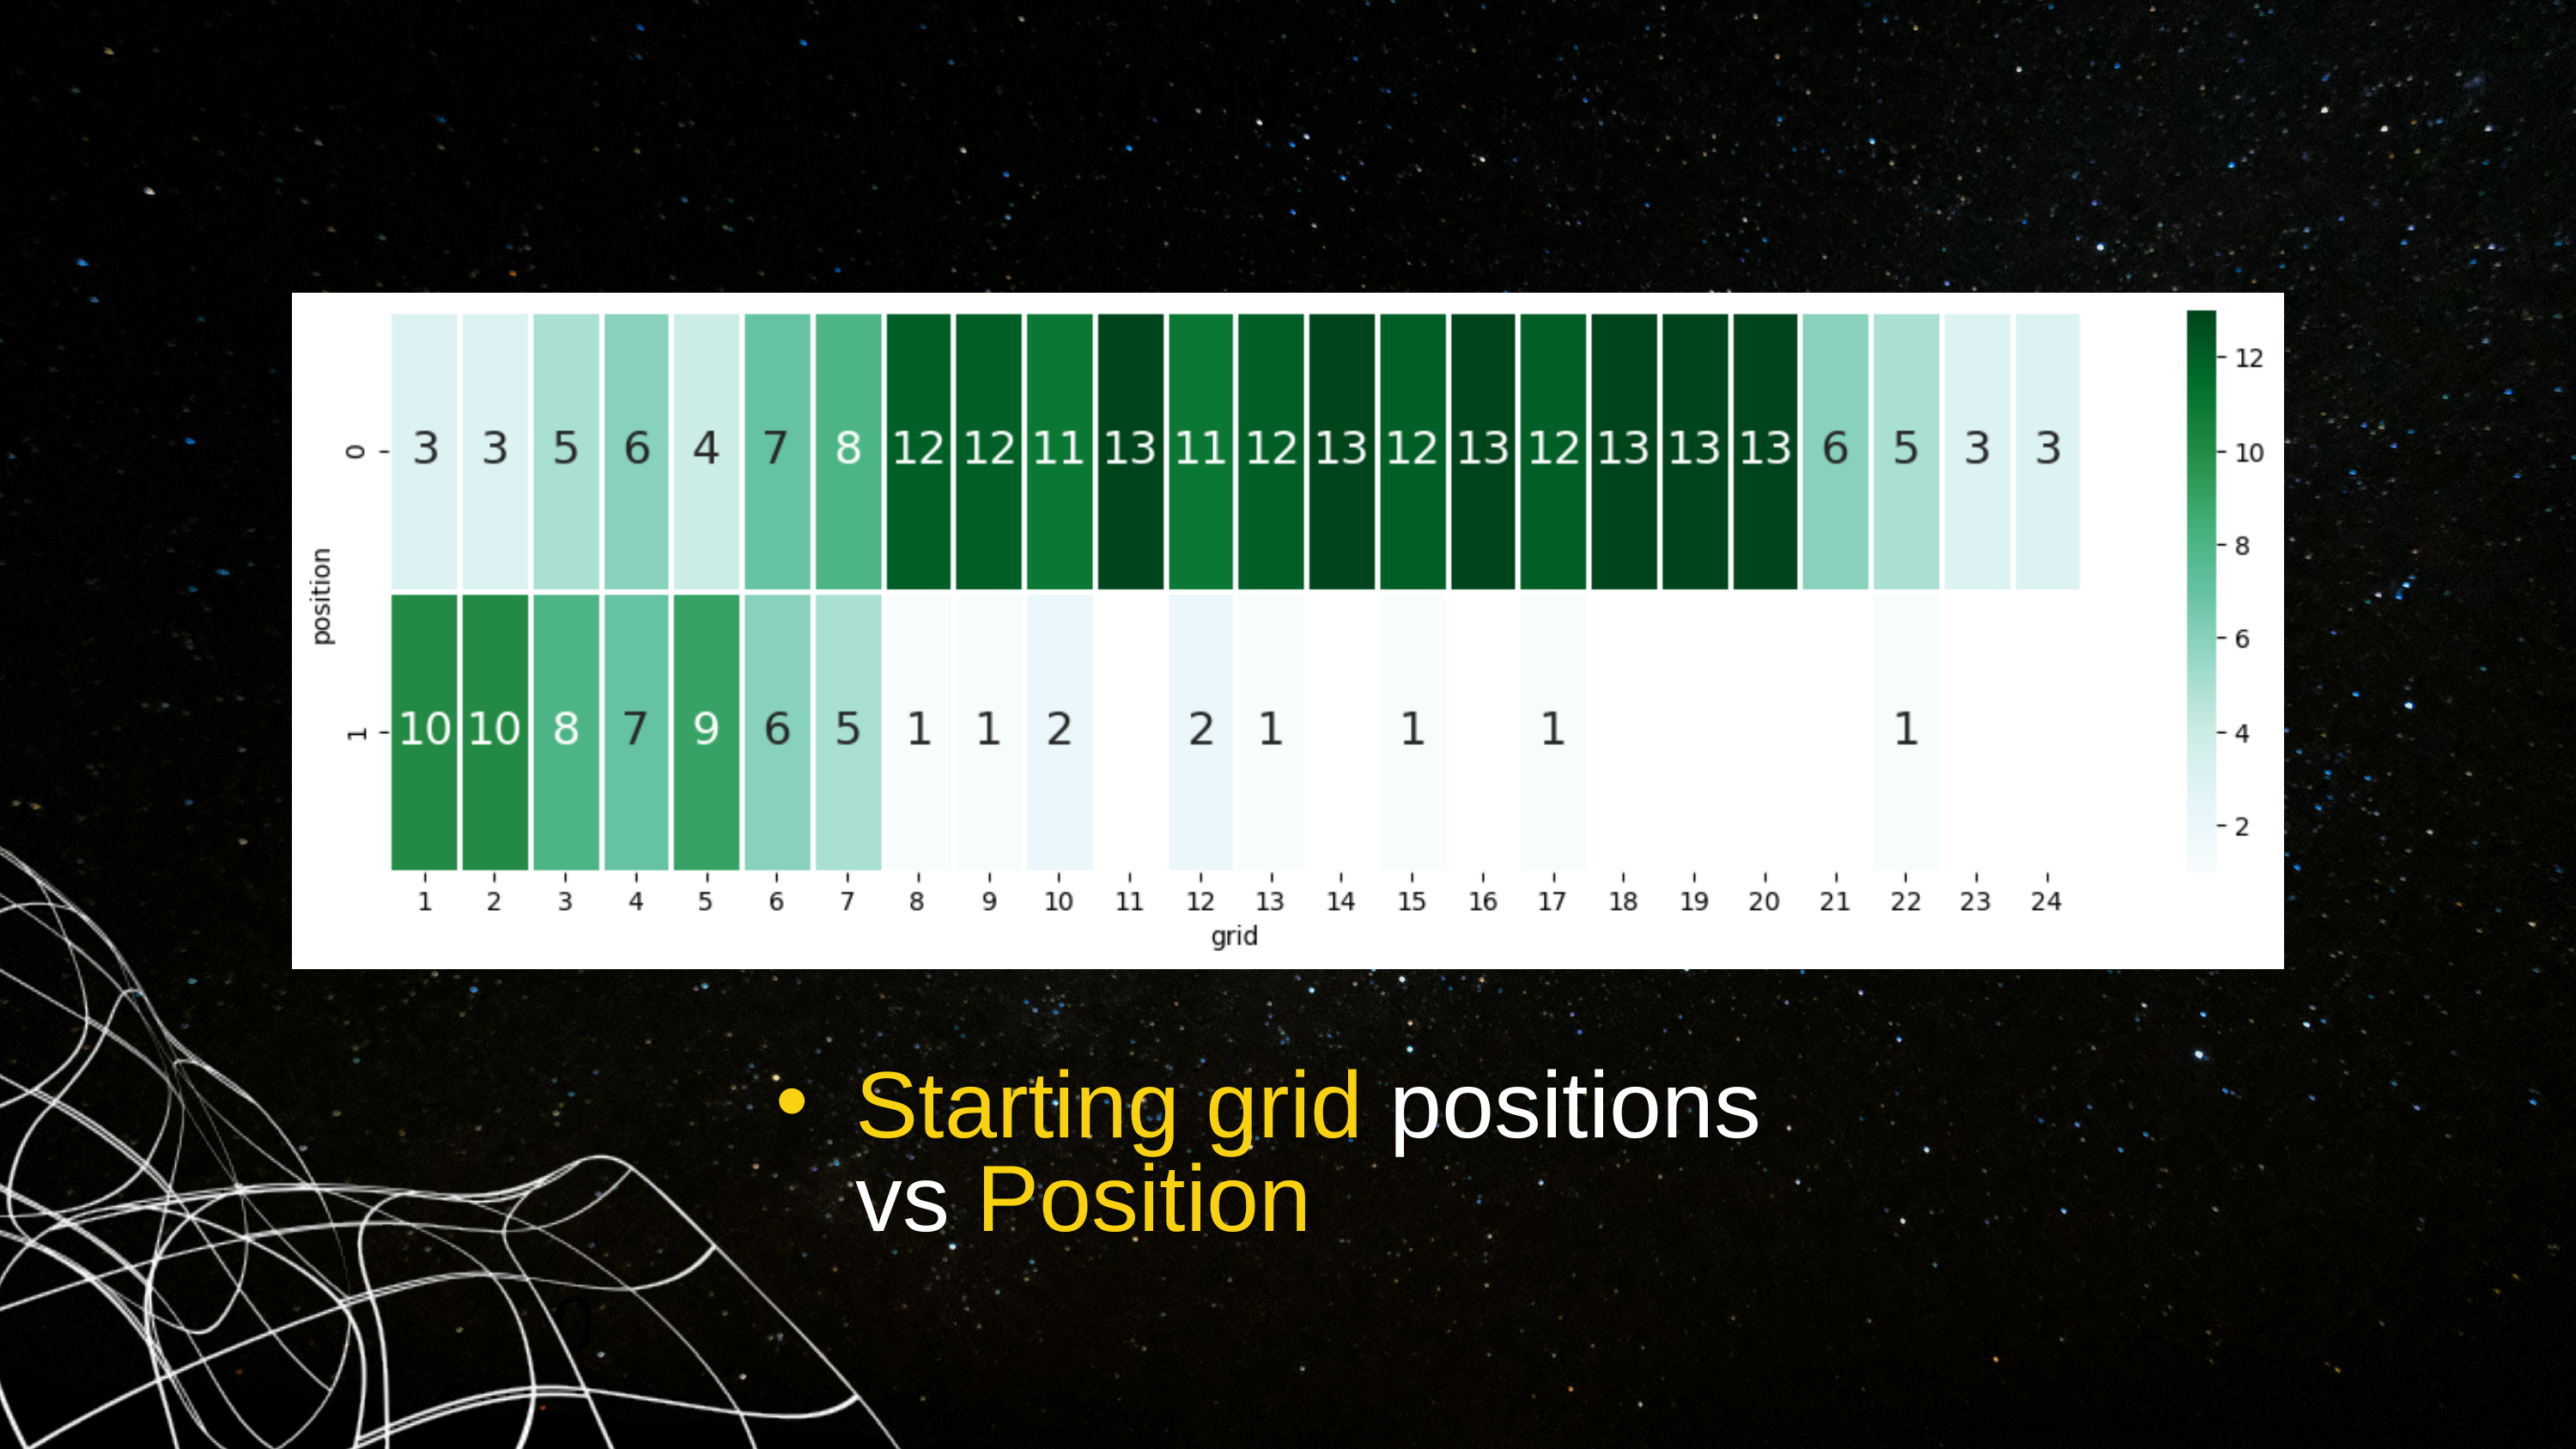

BI-VARIATE VISUALIZATION

Starting grid positions vs Position
0